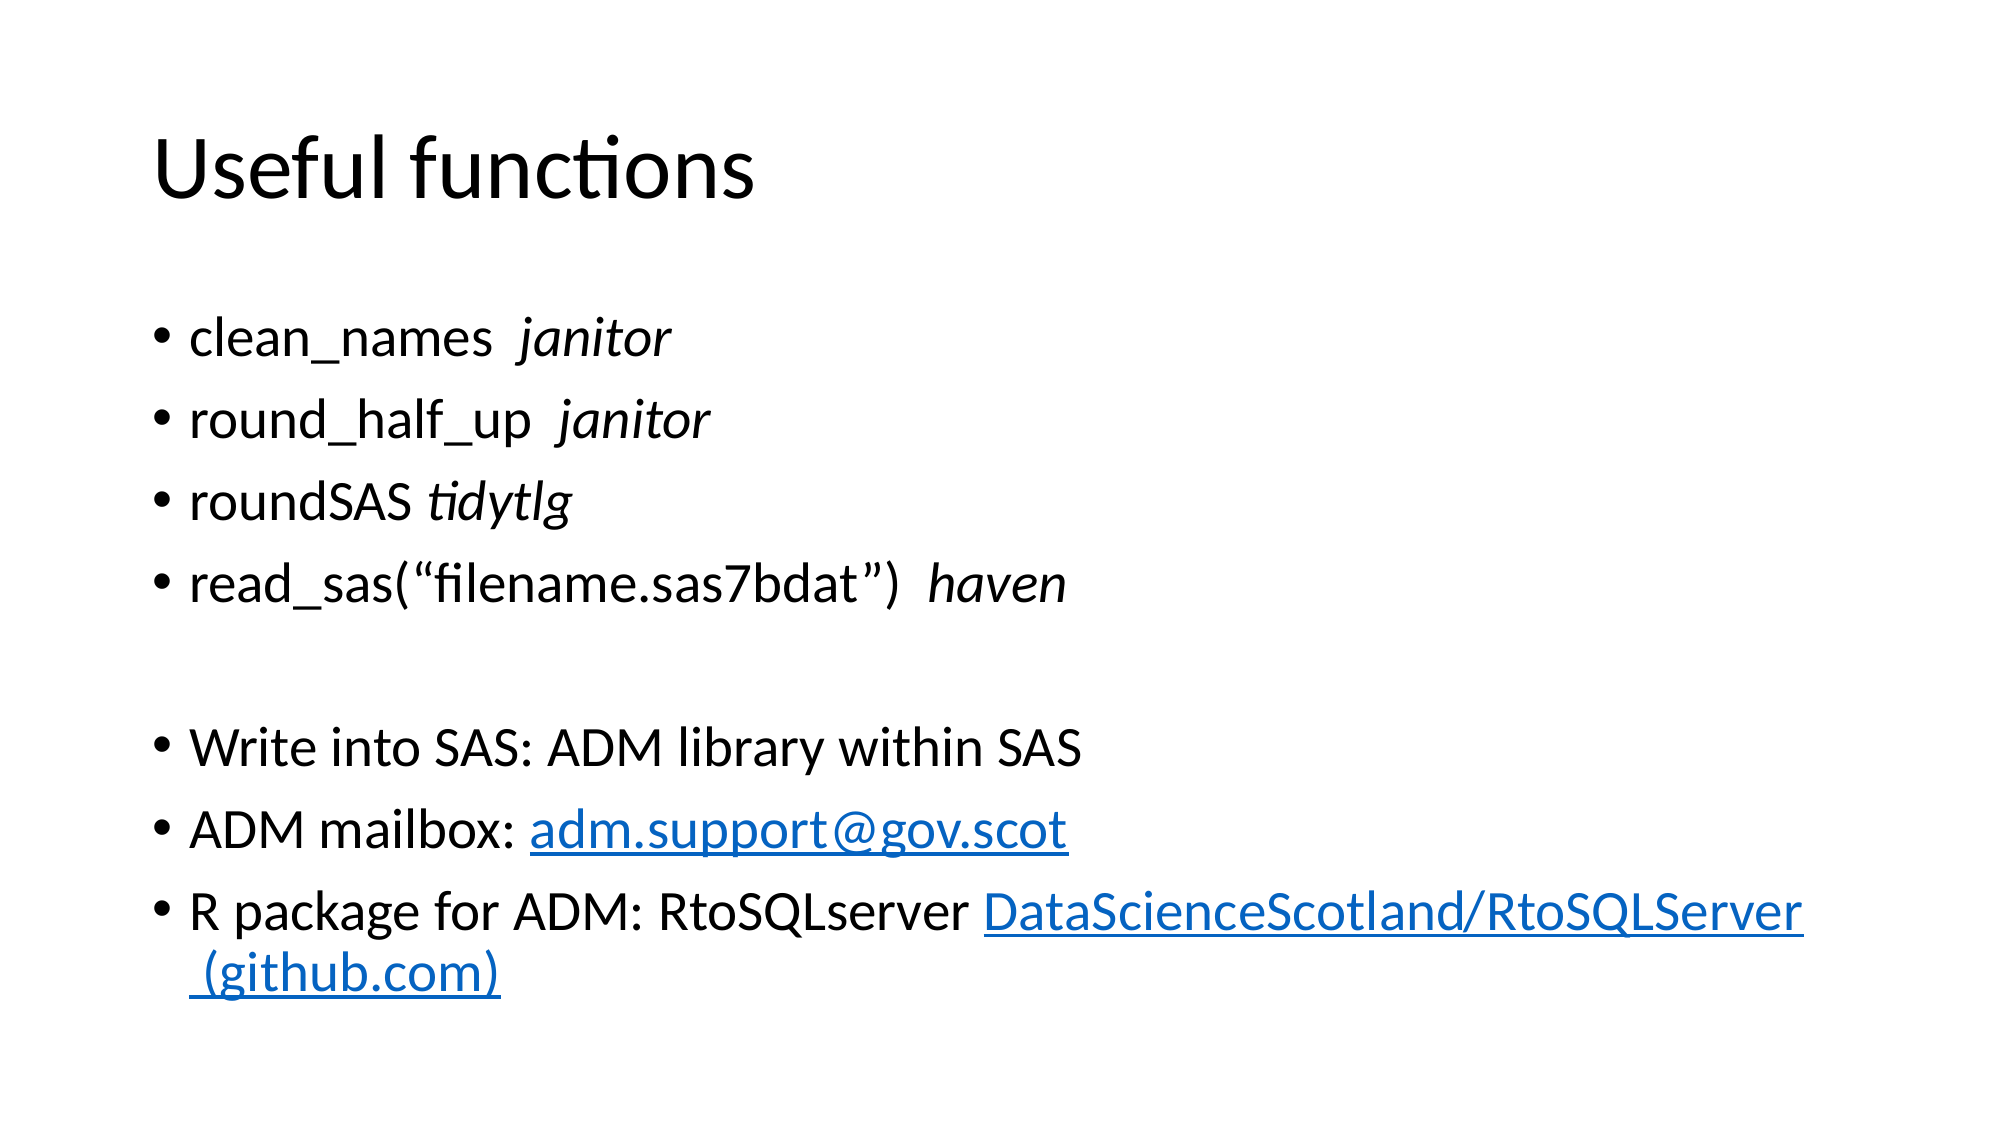

# Useful functions
clean_names  janitor
round_half_up  janitor
roundSAS tidytlg
read_sas(“filename.sas7bdat”)  haven

Write into SAS: ADM library within SAS
ADM mailbox: adm.support@gov.scot
R package for ADM: RtoSQLserver DataScienceScotland/RtoSQLServer (github.com)